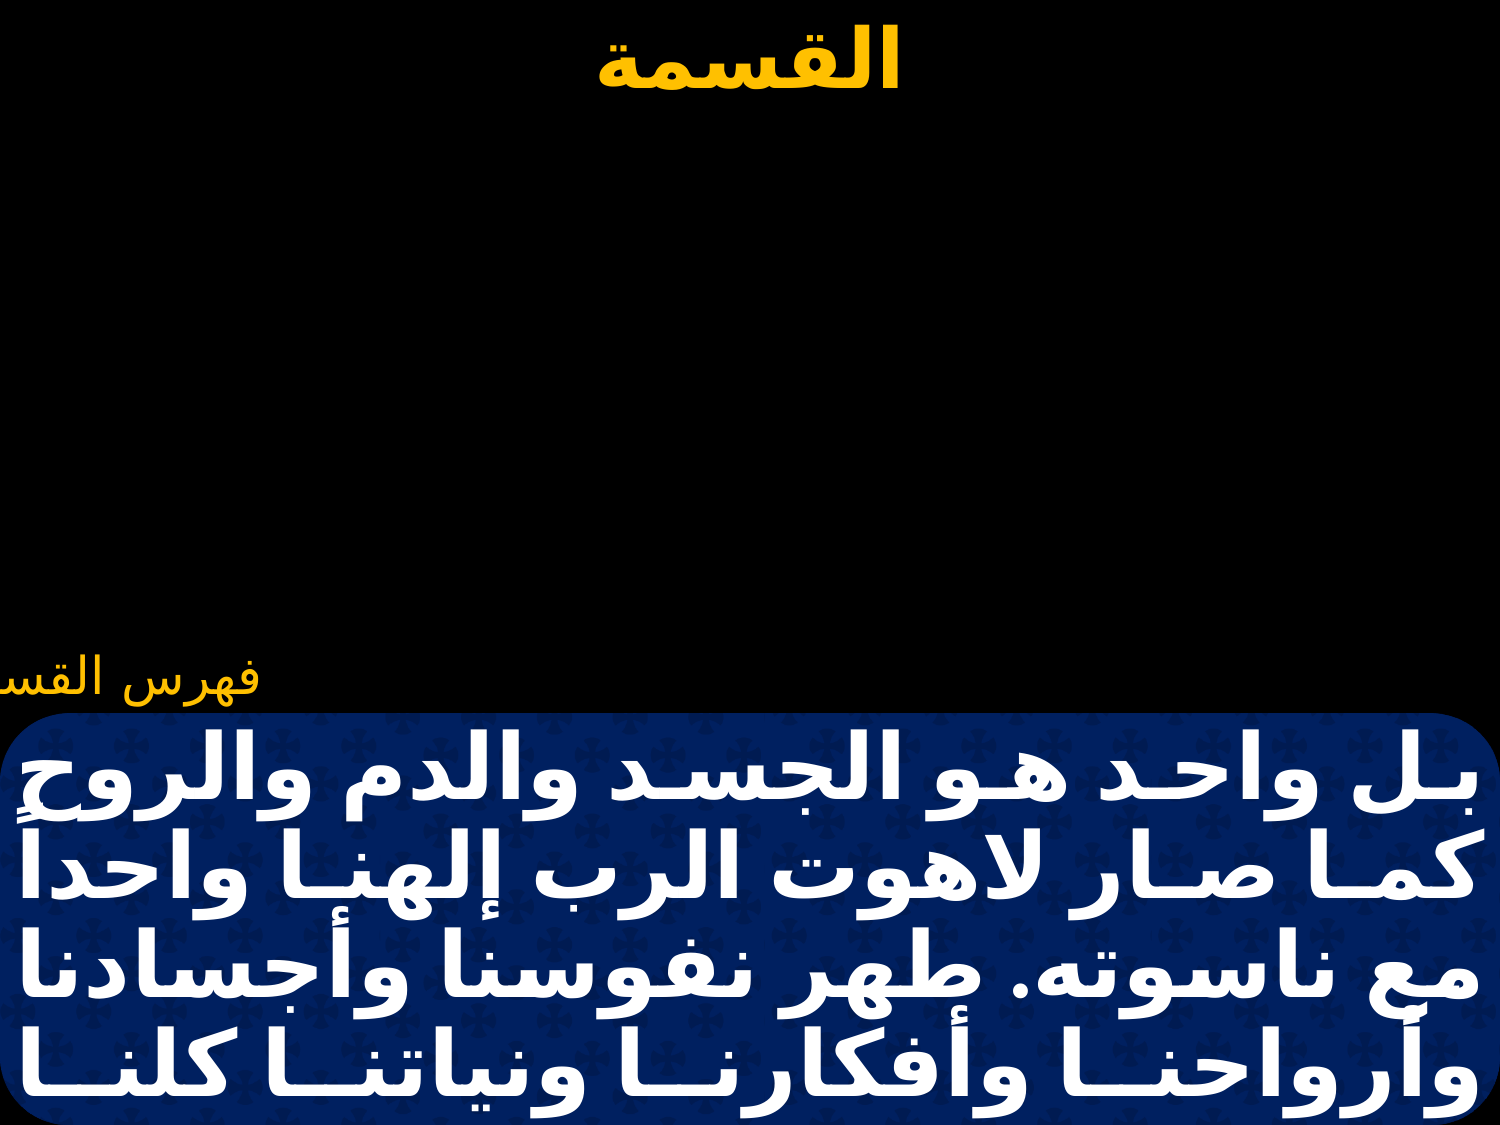

#
بل واحد هو الجسد والدم والروح كما صار لاهوت الرب إلهنا واحداً مع ناسوته. طهر نفوسنا وأجسادنا وأرواحنا وأفكارنا ونياتنا كلنا بقلب طاهر ونفس مستنيرة ووجه غير مخزي وإيمان بلا رياء